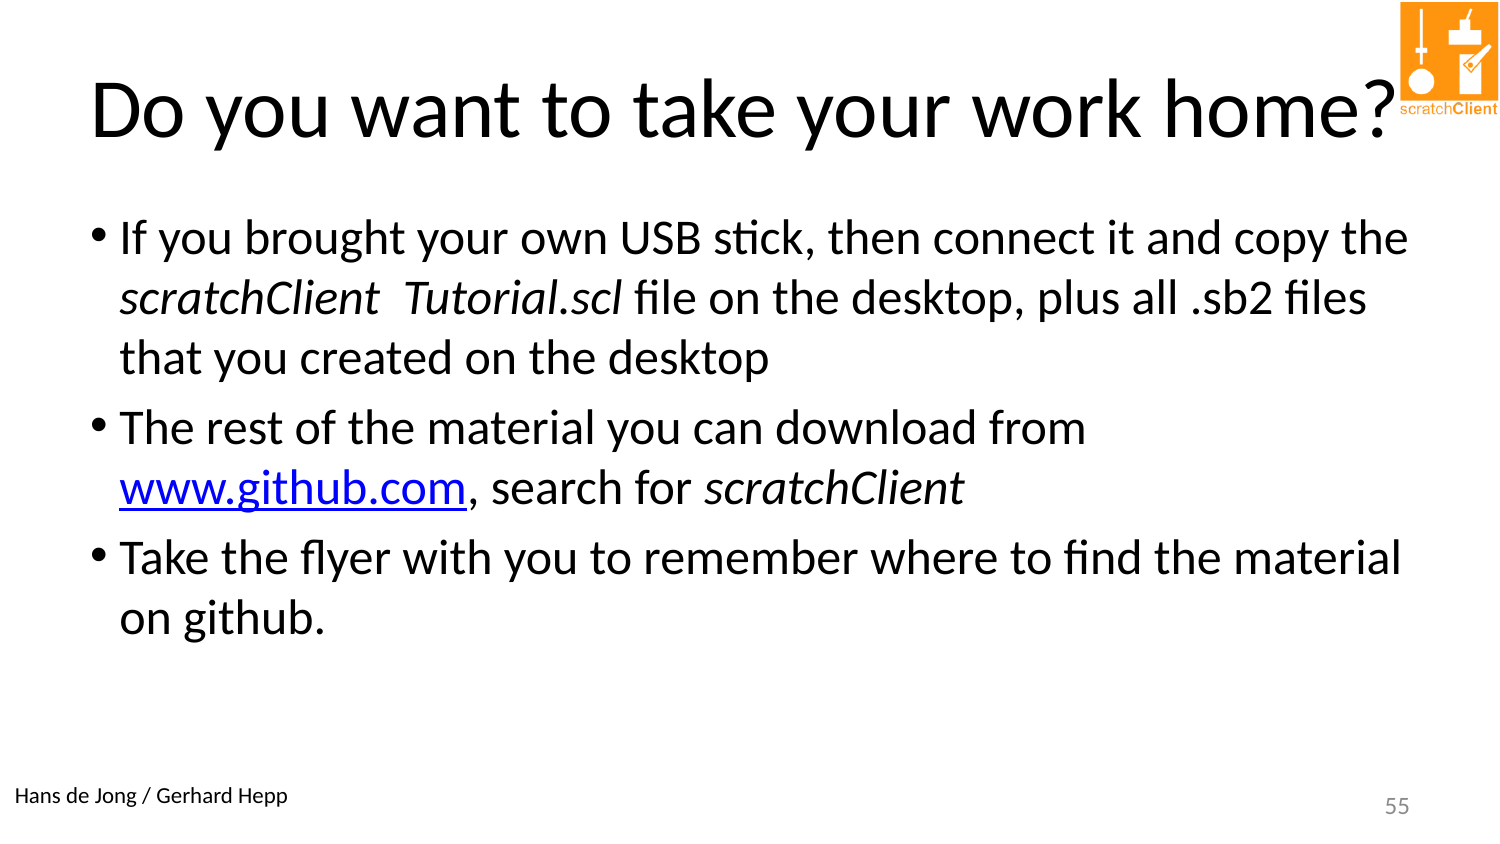

# Do you want to take your work home?
If you brought your own USB stick, then connect it and copy the scratchClient  Tutorial.scl file on the desktop, plus all .sb2 files that you created on the desktop
The rest of the material you can download from www.github.com, search for scratchClient
Take the flyer with you to remember where to find the material on github.
55